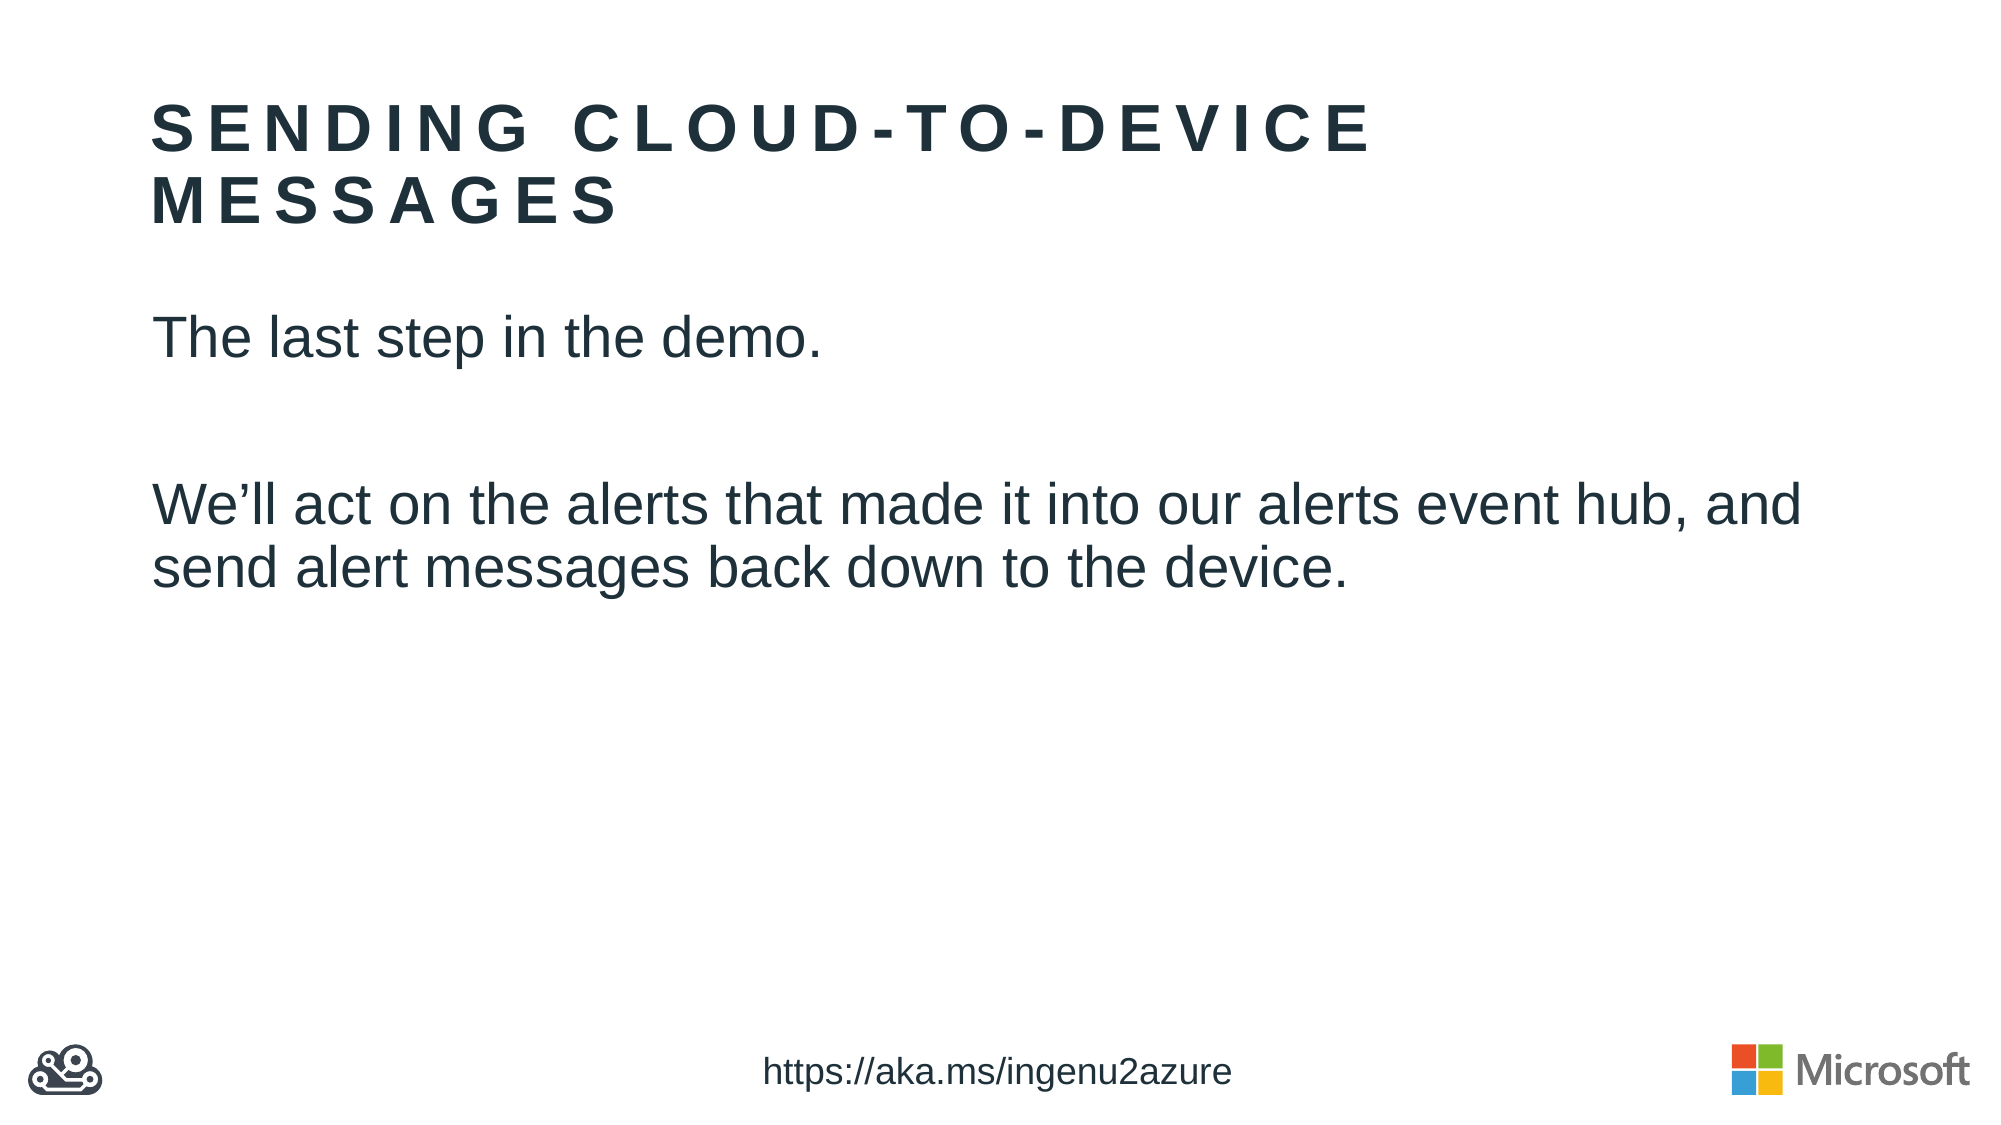

# Sending cloud-to-device messages
The last step in the demo.

We’ll act on the alerts that made it into our alerts event hub, and send alert messages back down to the device.
https://aka.ms/ingenu2azure